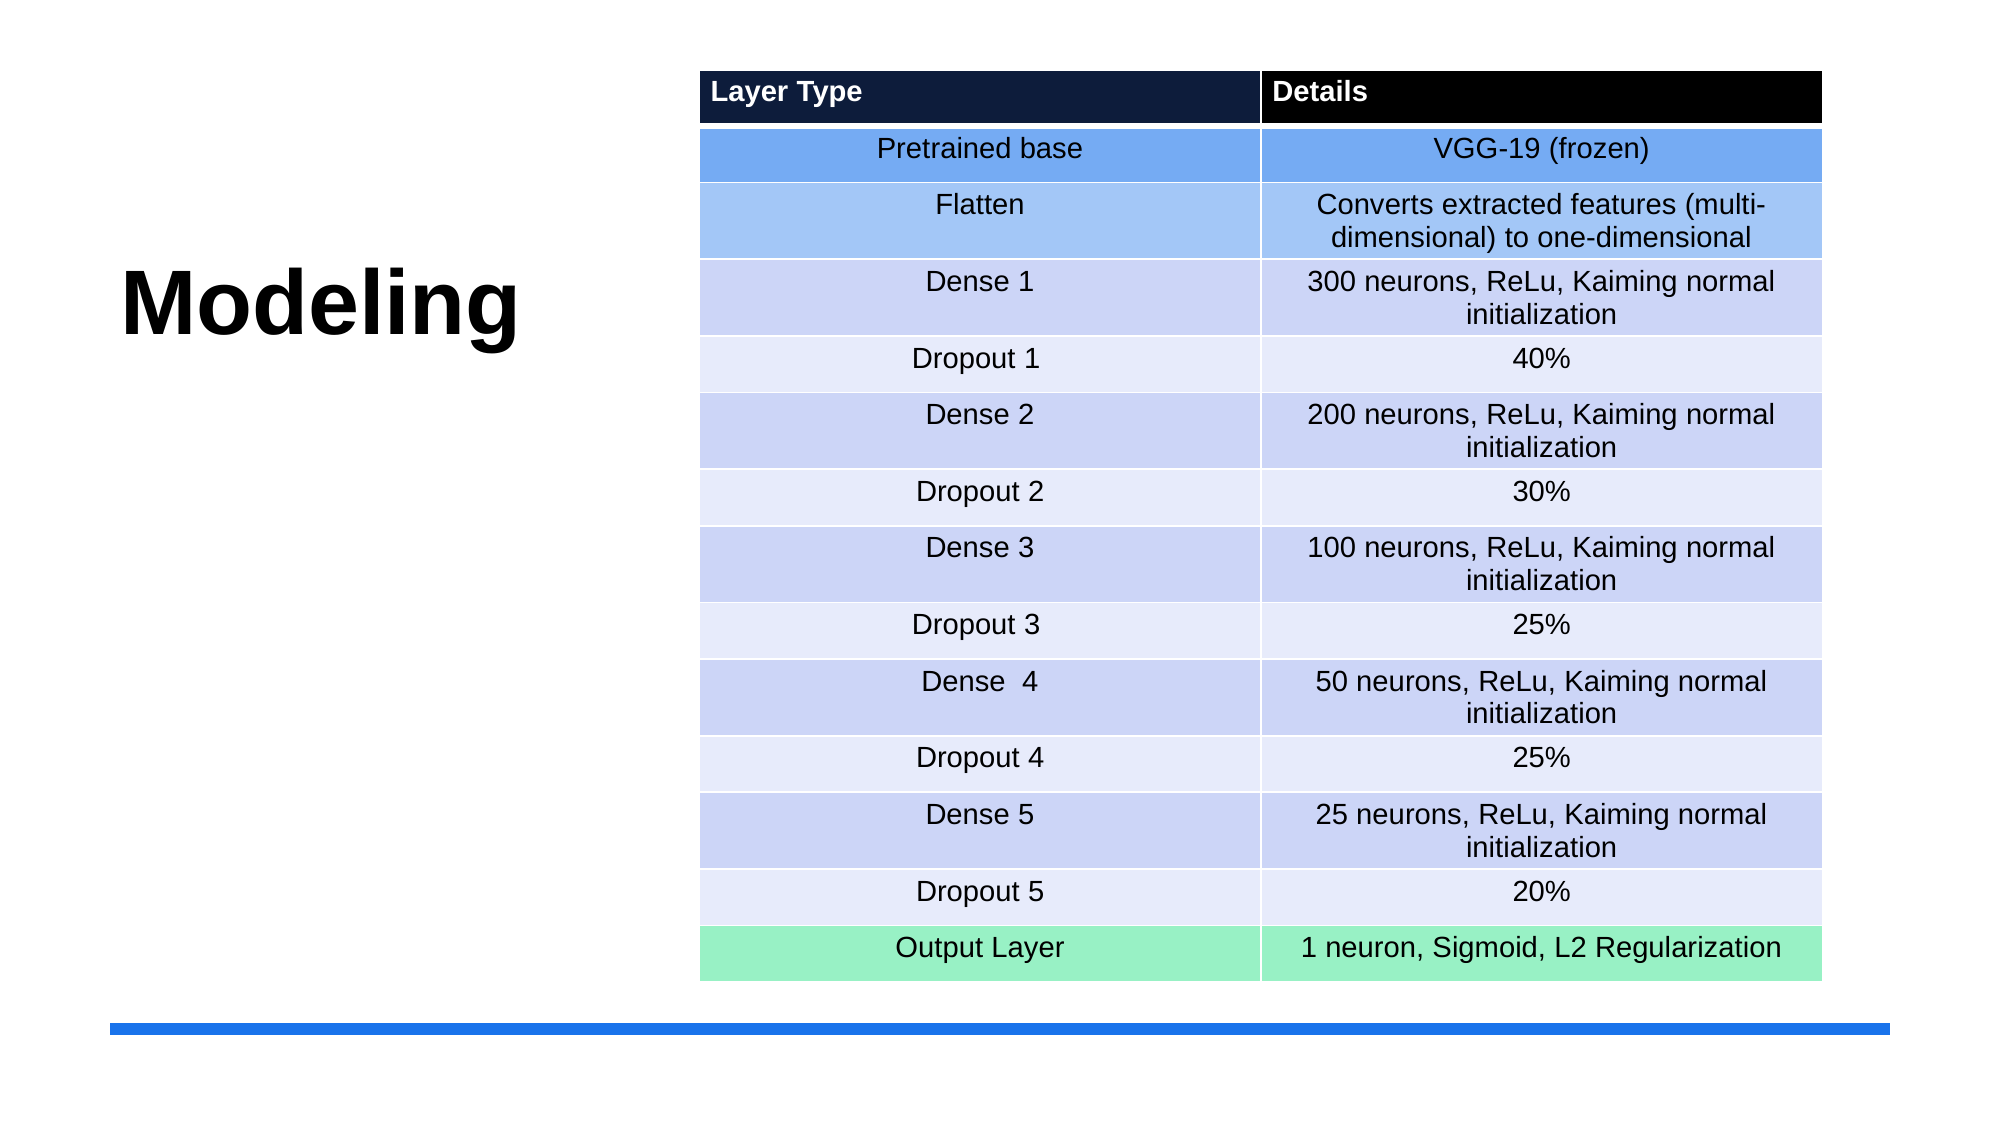

| Layer Type | Details |
| --- | --- |
| Pretrained base | VGG-19 (frozen) |
| Flatten | Converts extracted features (multi-dimensional) to one-dimensional |
| Dense 1 | 300 neurons, ReLu, Kaiming normal initialization |
| Dropout 1 | 40% |
| Dense 2 | 200 neurons, ReLu, Kaiming normal initialization |
| Dropout 2 | 30% |
| Dense 3 | 100 neurons, ReLu, Kaiming normal initialization |
| Dropout 3 | 25% |
| Dense 4 | 50 neurons, ReLu, Kaiming normal initialization |
| Dropout 4 | 25% |
| Dense 5 | 25 neurons, ReLu, Kaiming normal initialization |
| Dropout 5 | 20% |
| Output Layer | 1 neuron, Sigmoid, L2 Regularization |
# Modeling